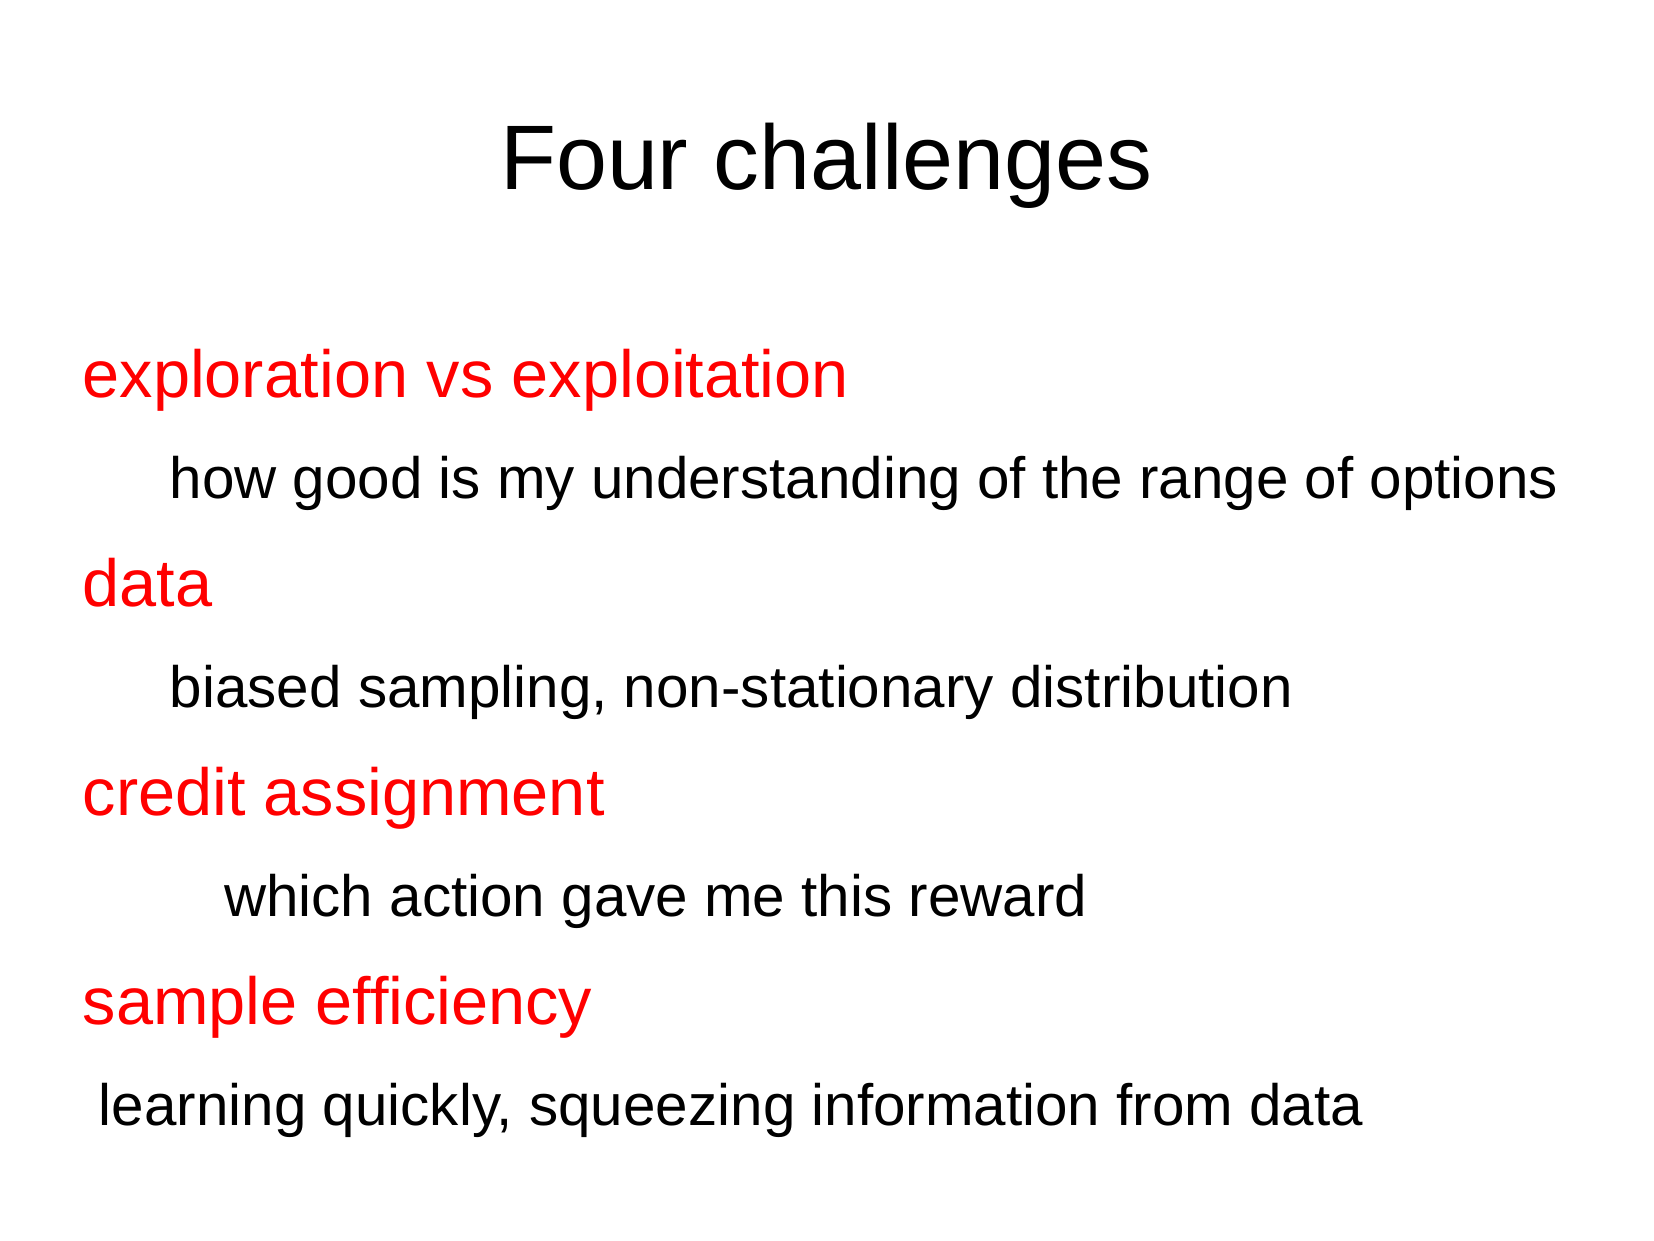

Four challenges
exploration vs exploitation
 how good is my understanding of the range of options
data
 biased sampling, non-stationary distribution
credit assignment
which action gave me this reward
sample efficiency
 learning quickly, squeezing information from data